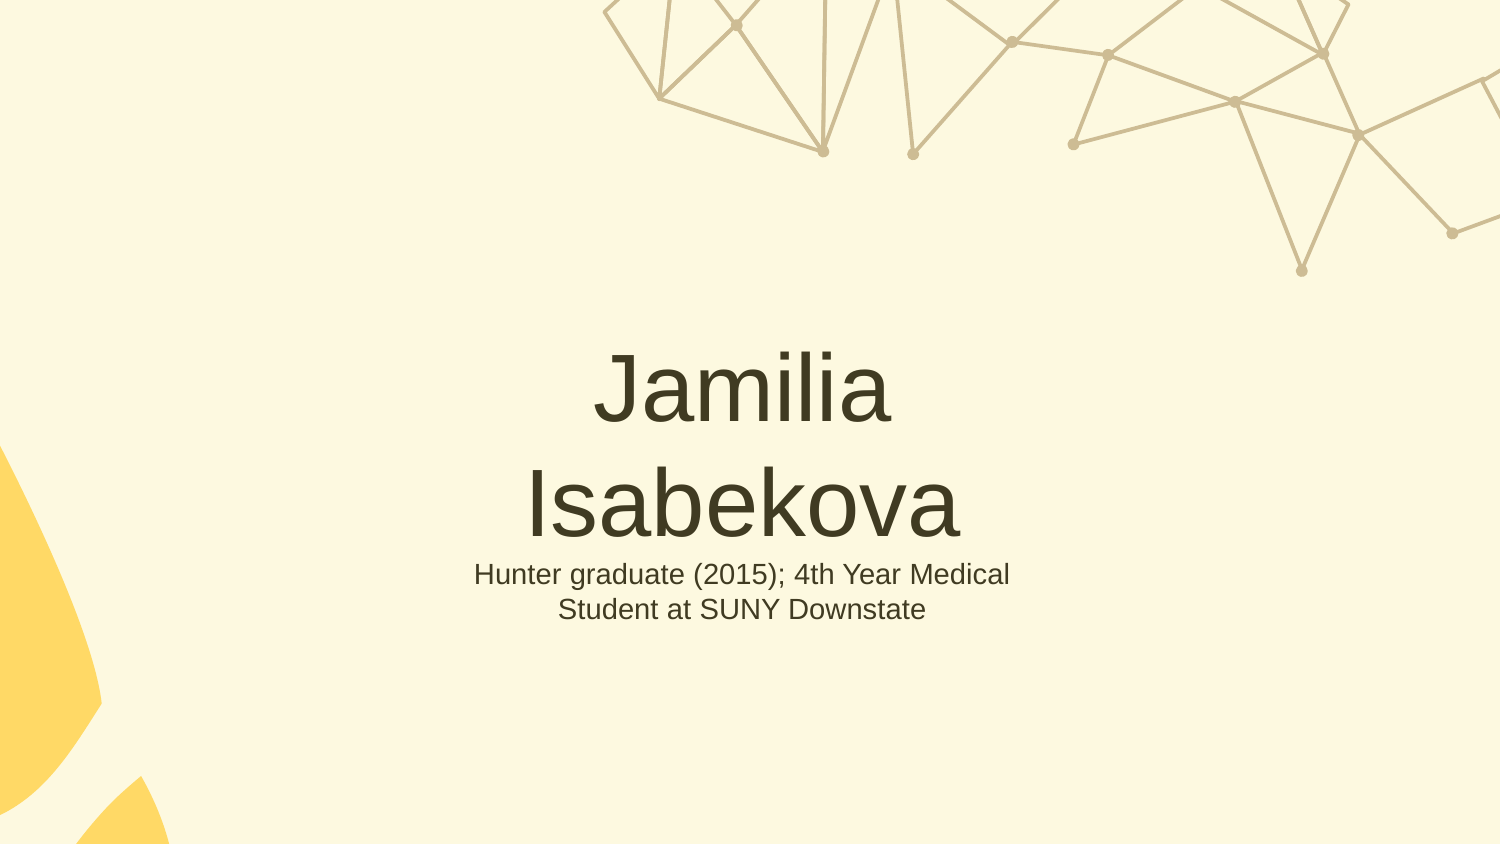

Jamilia Isabekova
Hunter graduate (2015); 4th Year Medical Student at SUNY Downstate